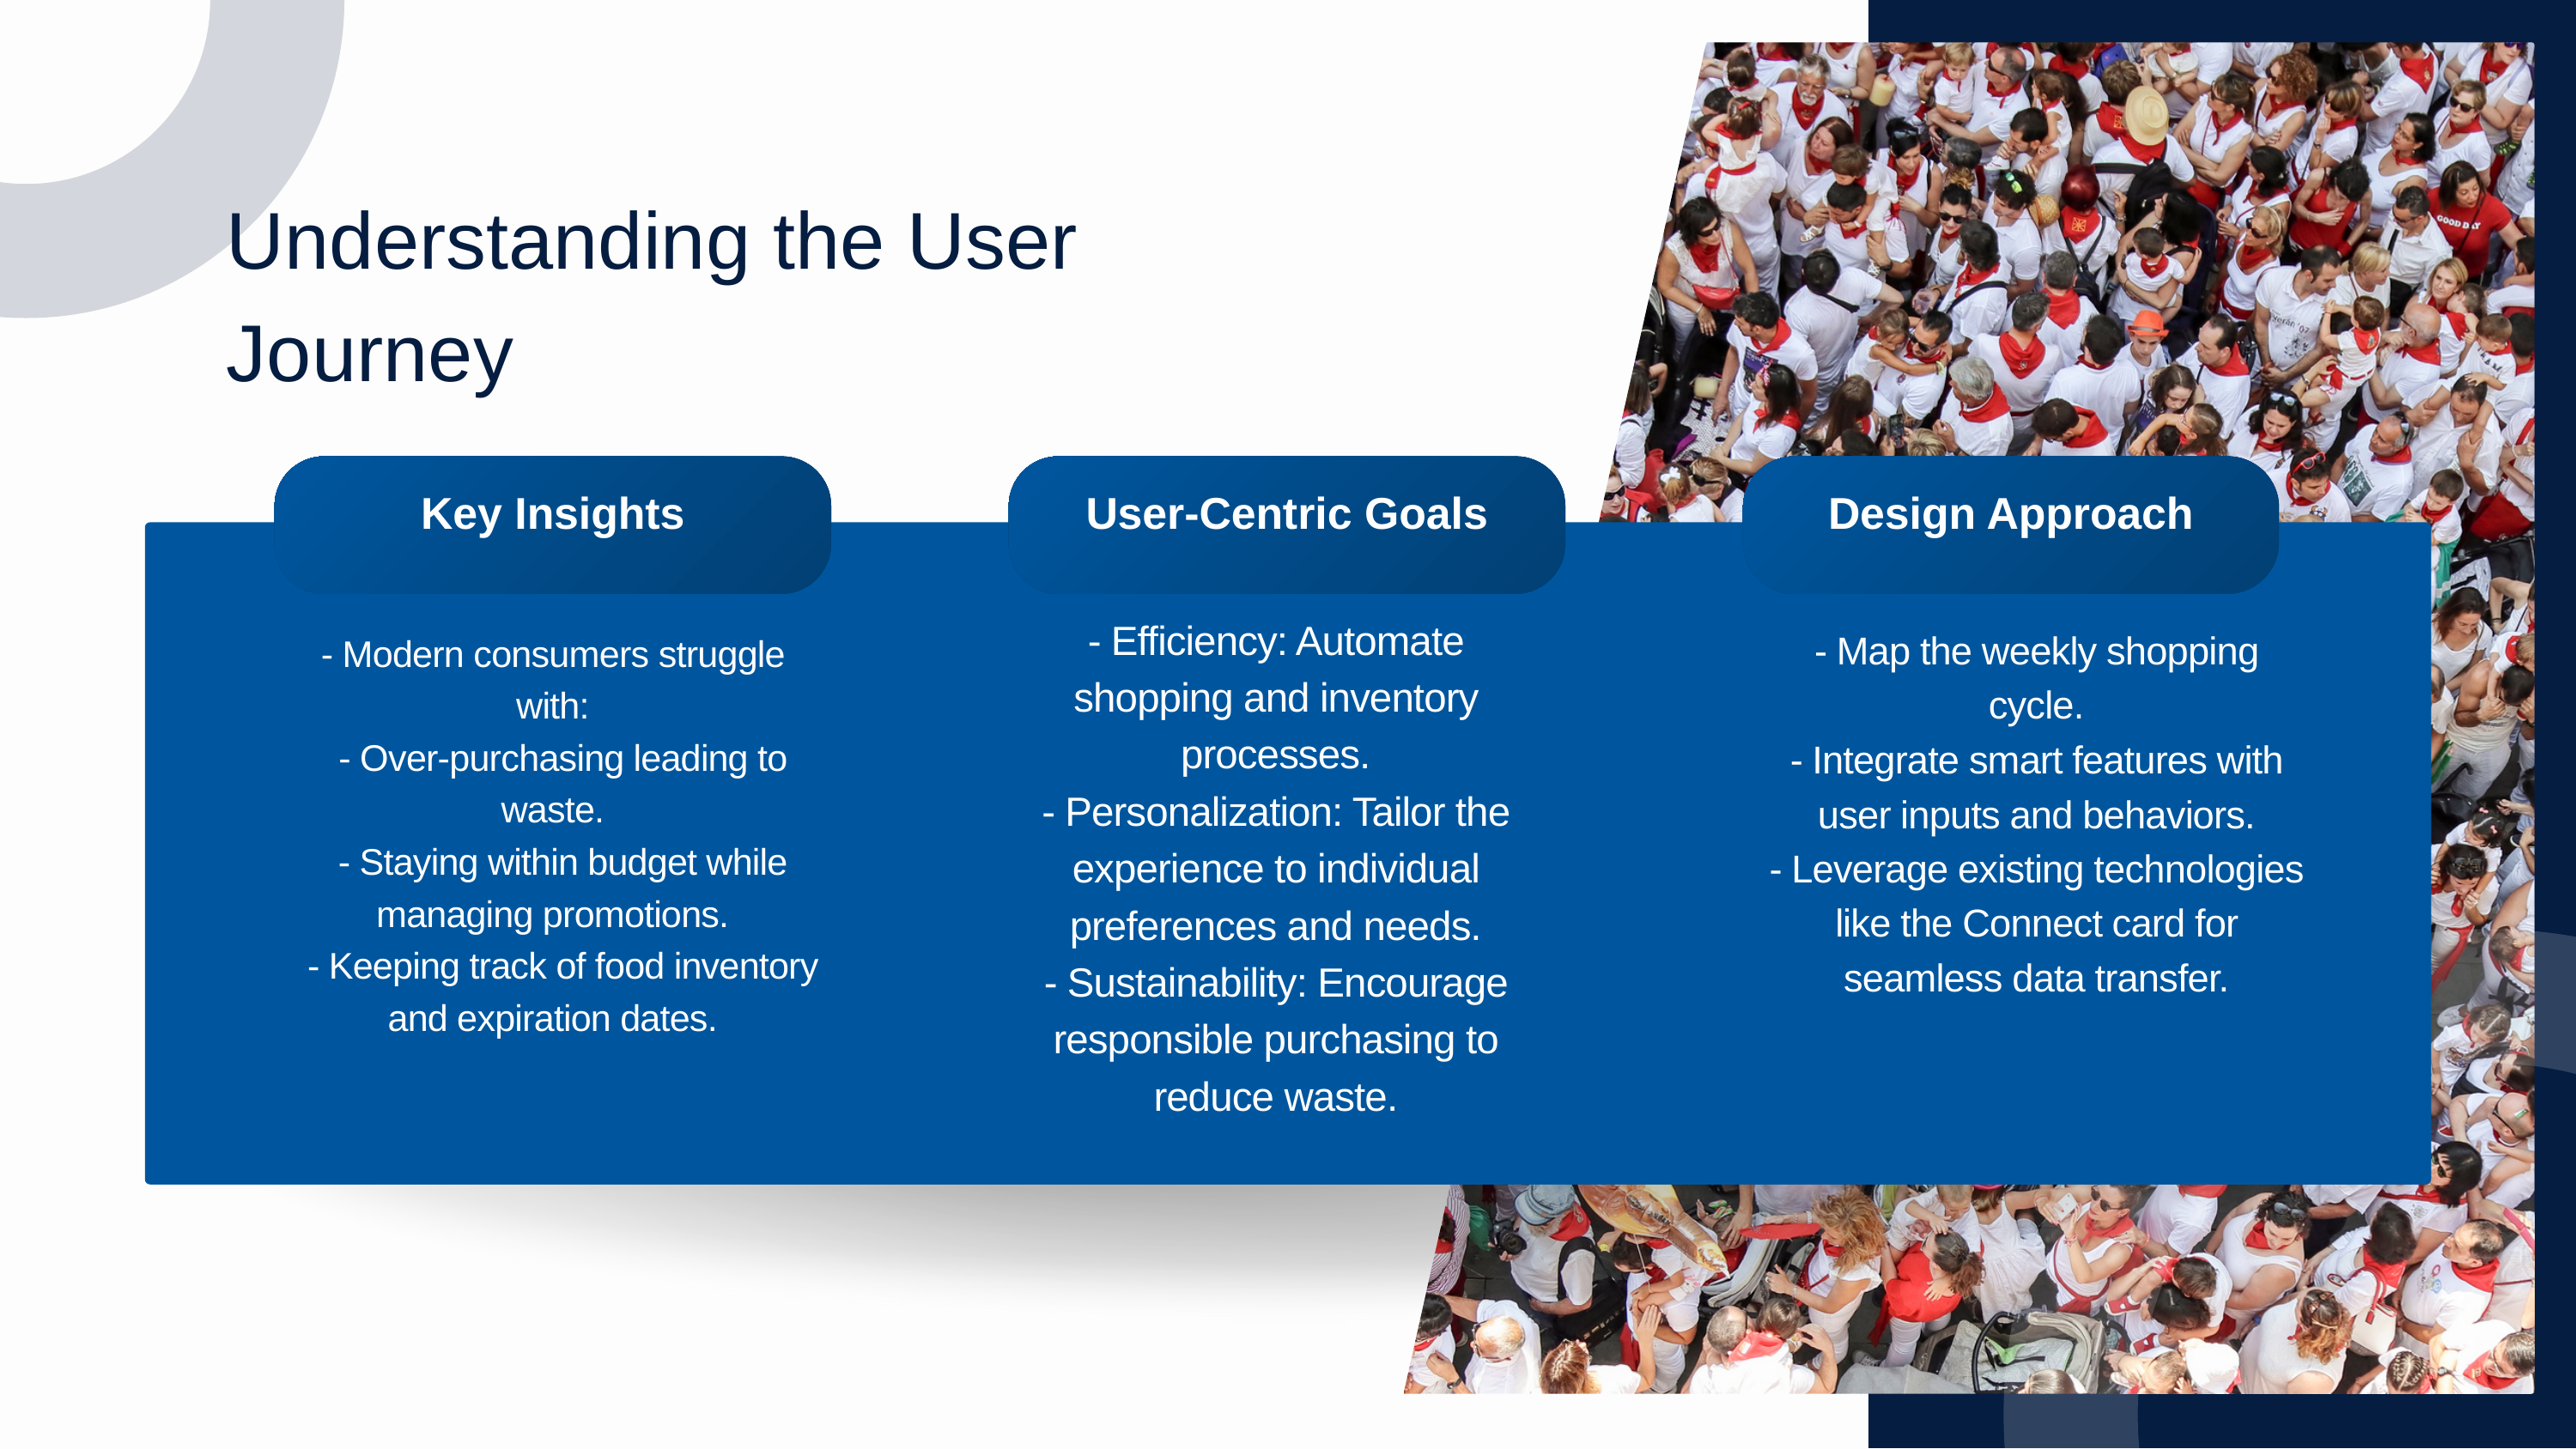

Understanding the User Journey

Key Insights

User-Centric Goals

Design Approach

- Efficiency: Automate shopping and inventory processes.
- Personalization: Tailor the experience to individual preferences and needs.
- Sustainability: Encourage responsible purchasing to reduce waste.
- Map the weekly shopping cycle.
- Integrate smart features with user inputs and behaviors.
- Leverage existing technologies like the Connect card for seamless data transfer.
- Modern consumers struggle with:
  - Over-purchasing leading to waste.
  - Staying within budget while managing promotions.
  - Keeping track of food inventory and expiration dates.